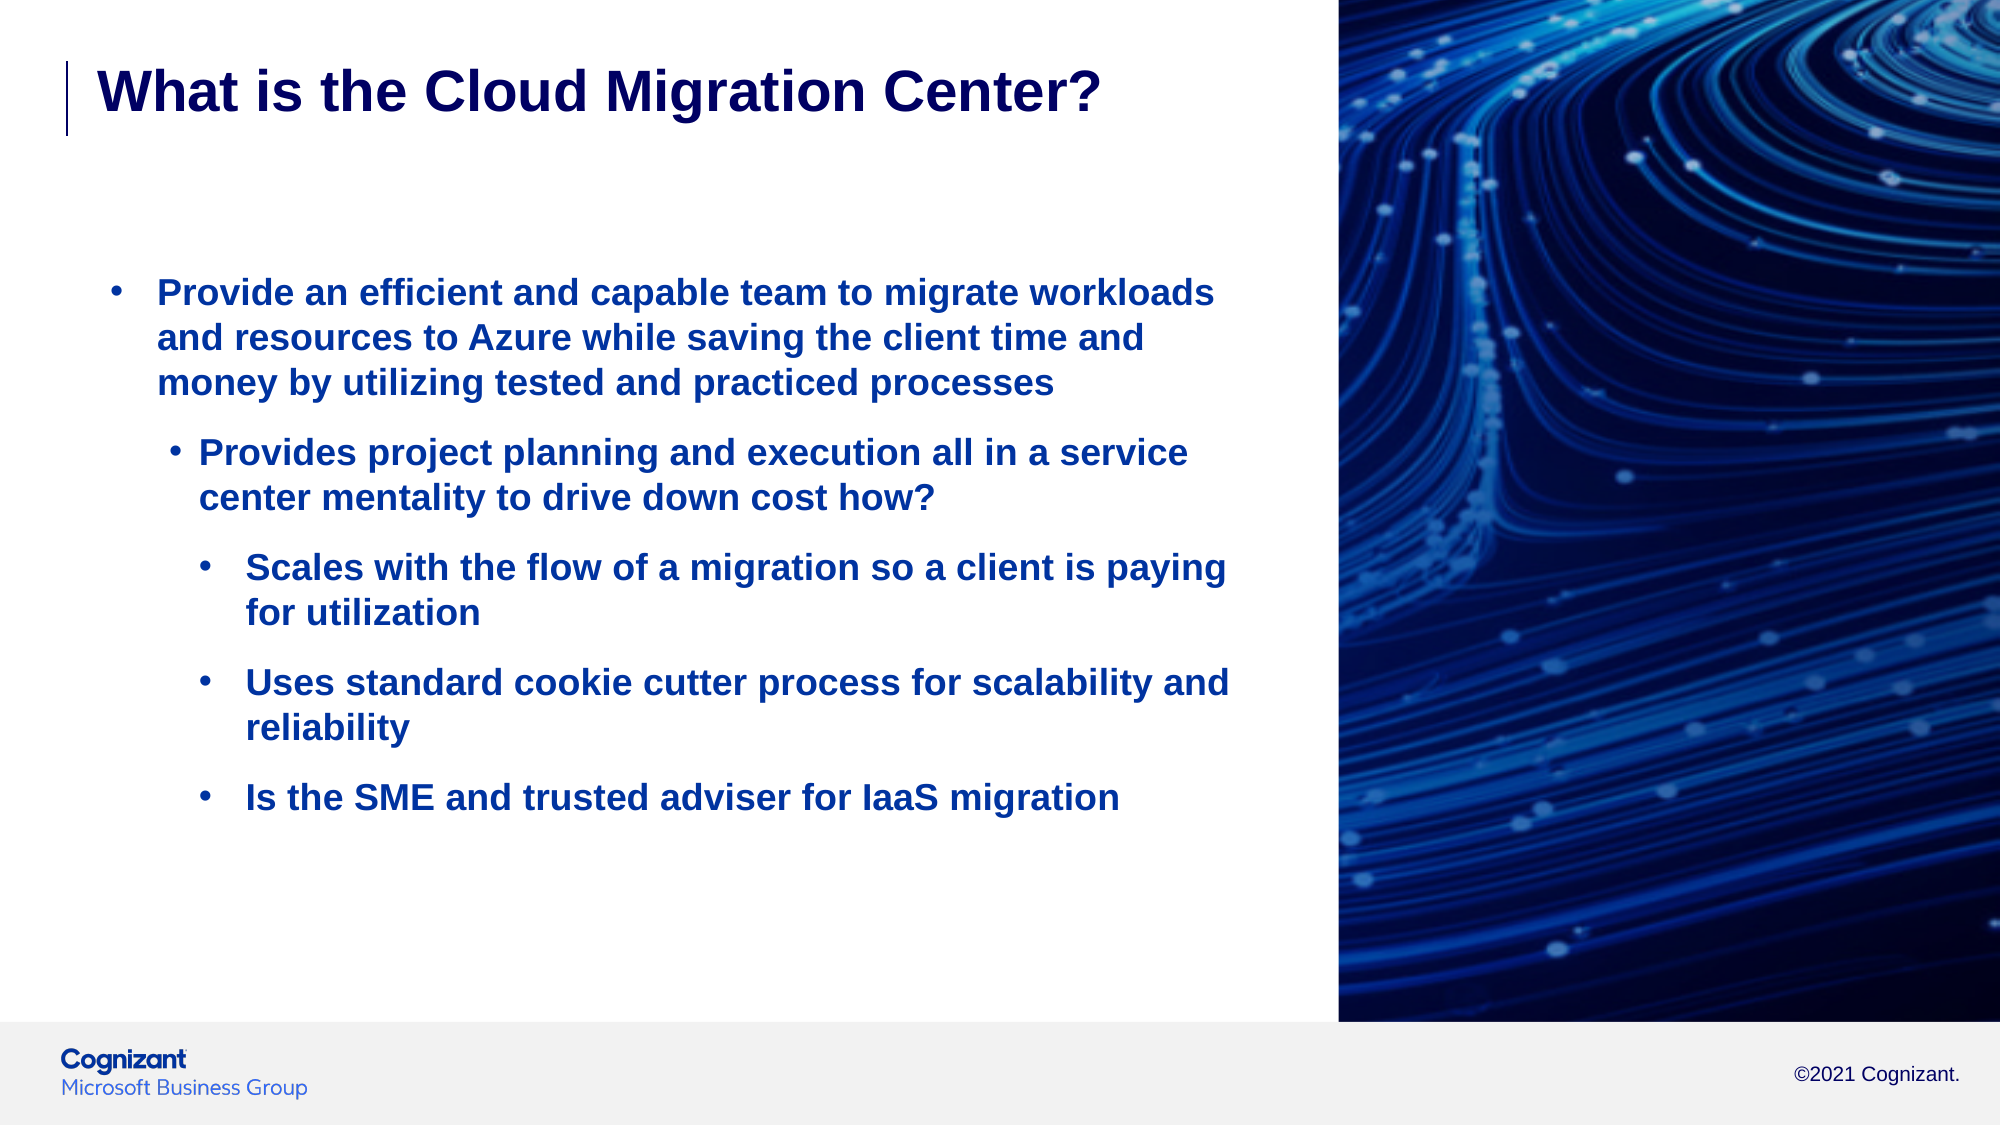

What is the Cloud Migration Center?
Provide an efficient and capable team to migrate workloads and resources to Azure while saving the client time and money by utilizing tested and practiced processes
Provides project planning and execution all in a service center mentality to drive down cost how?
Scales with the flow of a migration so a client is paying for utilization
Uses standard cookie cutter process for scalability and reliability
Is the SME and trusted adviser for IaaS migration